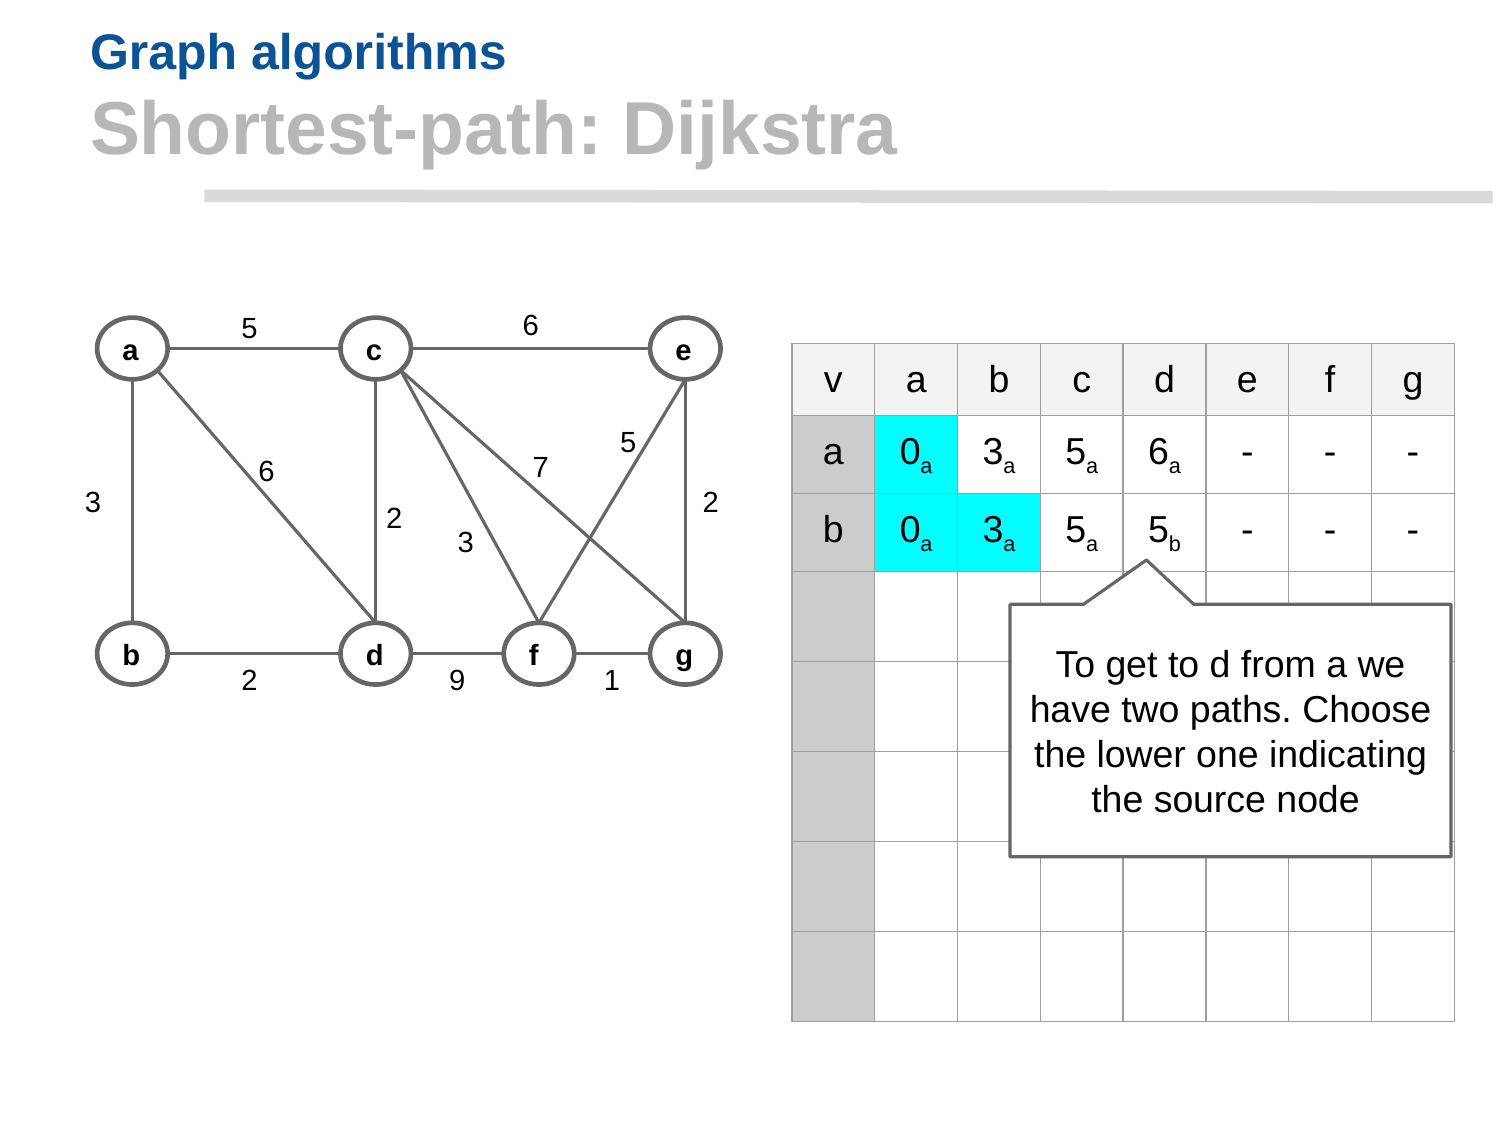

# Graph algorithms
Shortest-path: Dijkstra
6
5
a
c
e
| v | a | b | c | d | e | f | g |
| --- | --- | --- | --- | --- | --- | --- | --- |
| a | 0a | 3a | 5a | 6a | - | - | - |
| b | 0a | 3a | 5a | 5b | - | - | - |
|  |  |  |  |  |  |  |  |
|  |  |  |  |  |  |  |  |
|  |  |  |  |  |  |  |  |
|  |  |  |  |  |  |  |  |
|  |  |  |  |  |  |  |  |
5
7
6
3
2
2
3
To get to d from a we have two paths. Choose the lower one indicating the source node
g
b
d
f
2
9
1